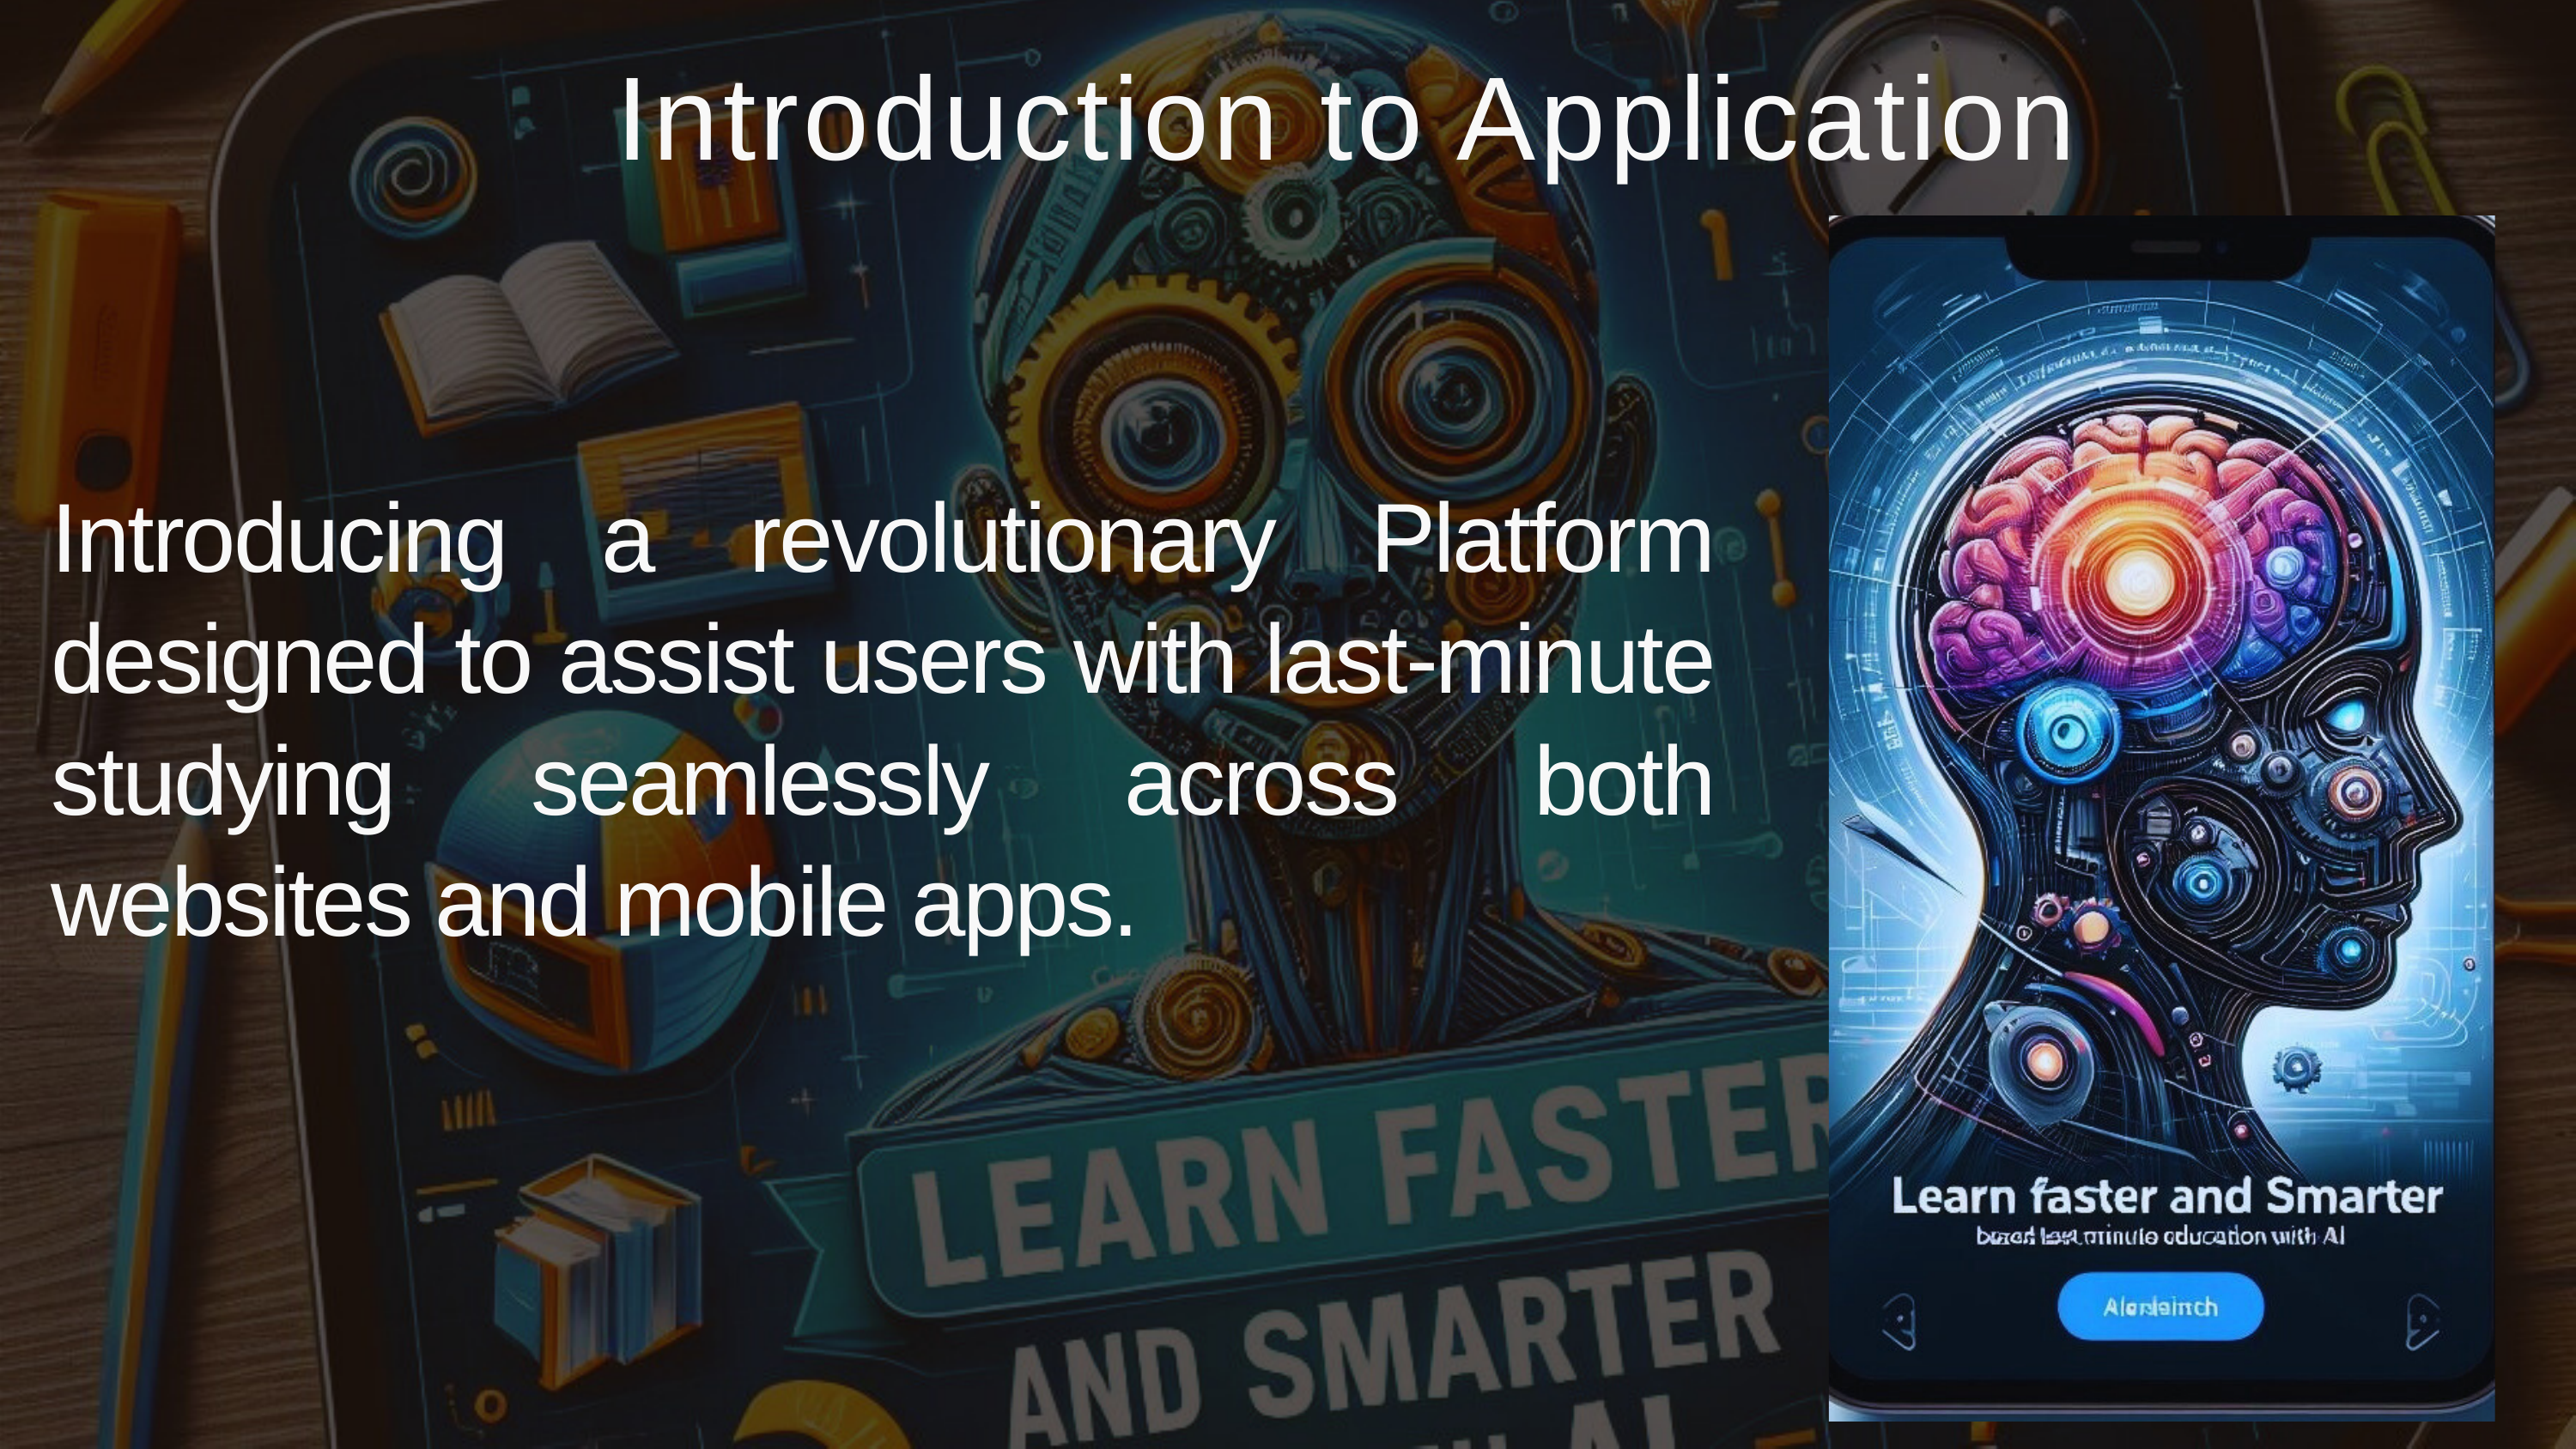

Introduction to Application

Introducing a revolutionary Platform designed to assist users with last-minute studying seamlessly across both websites and mobile apps.